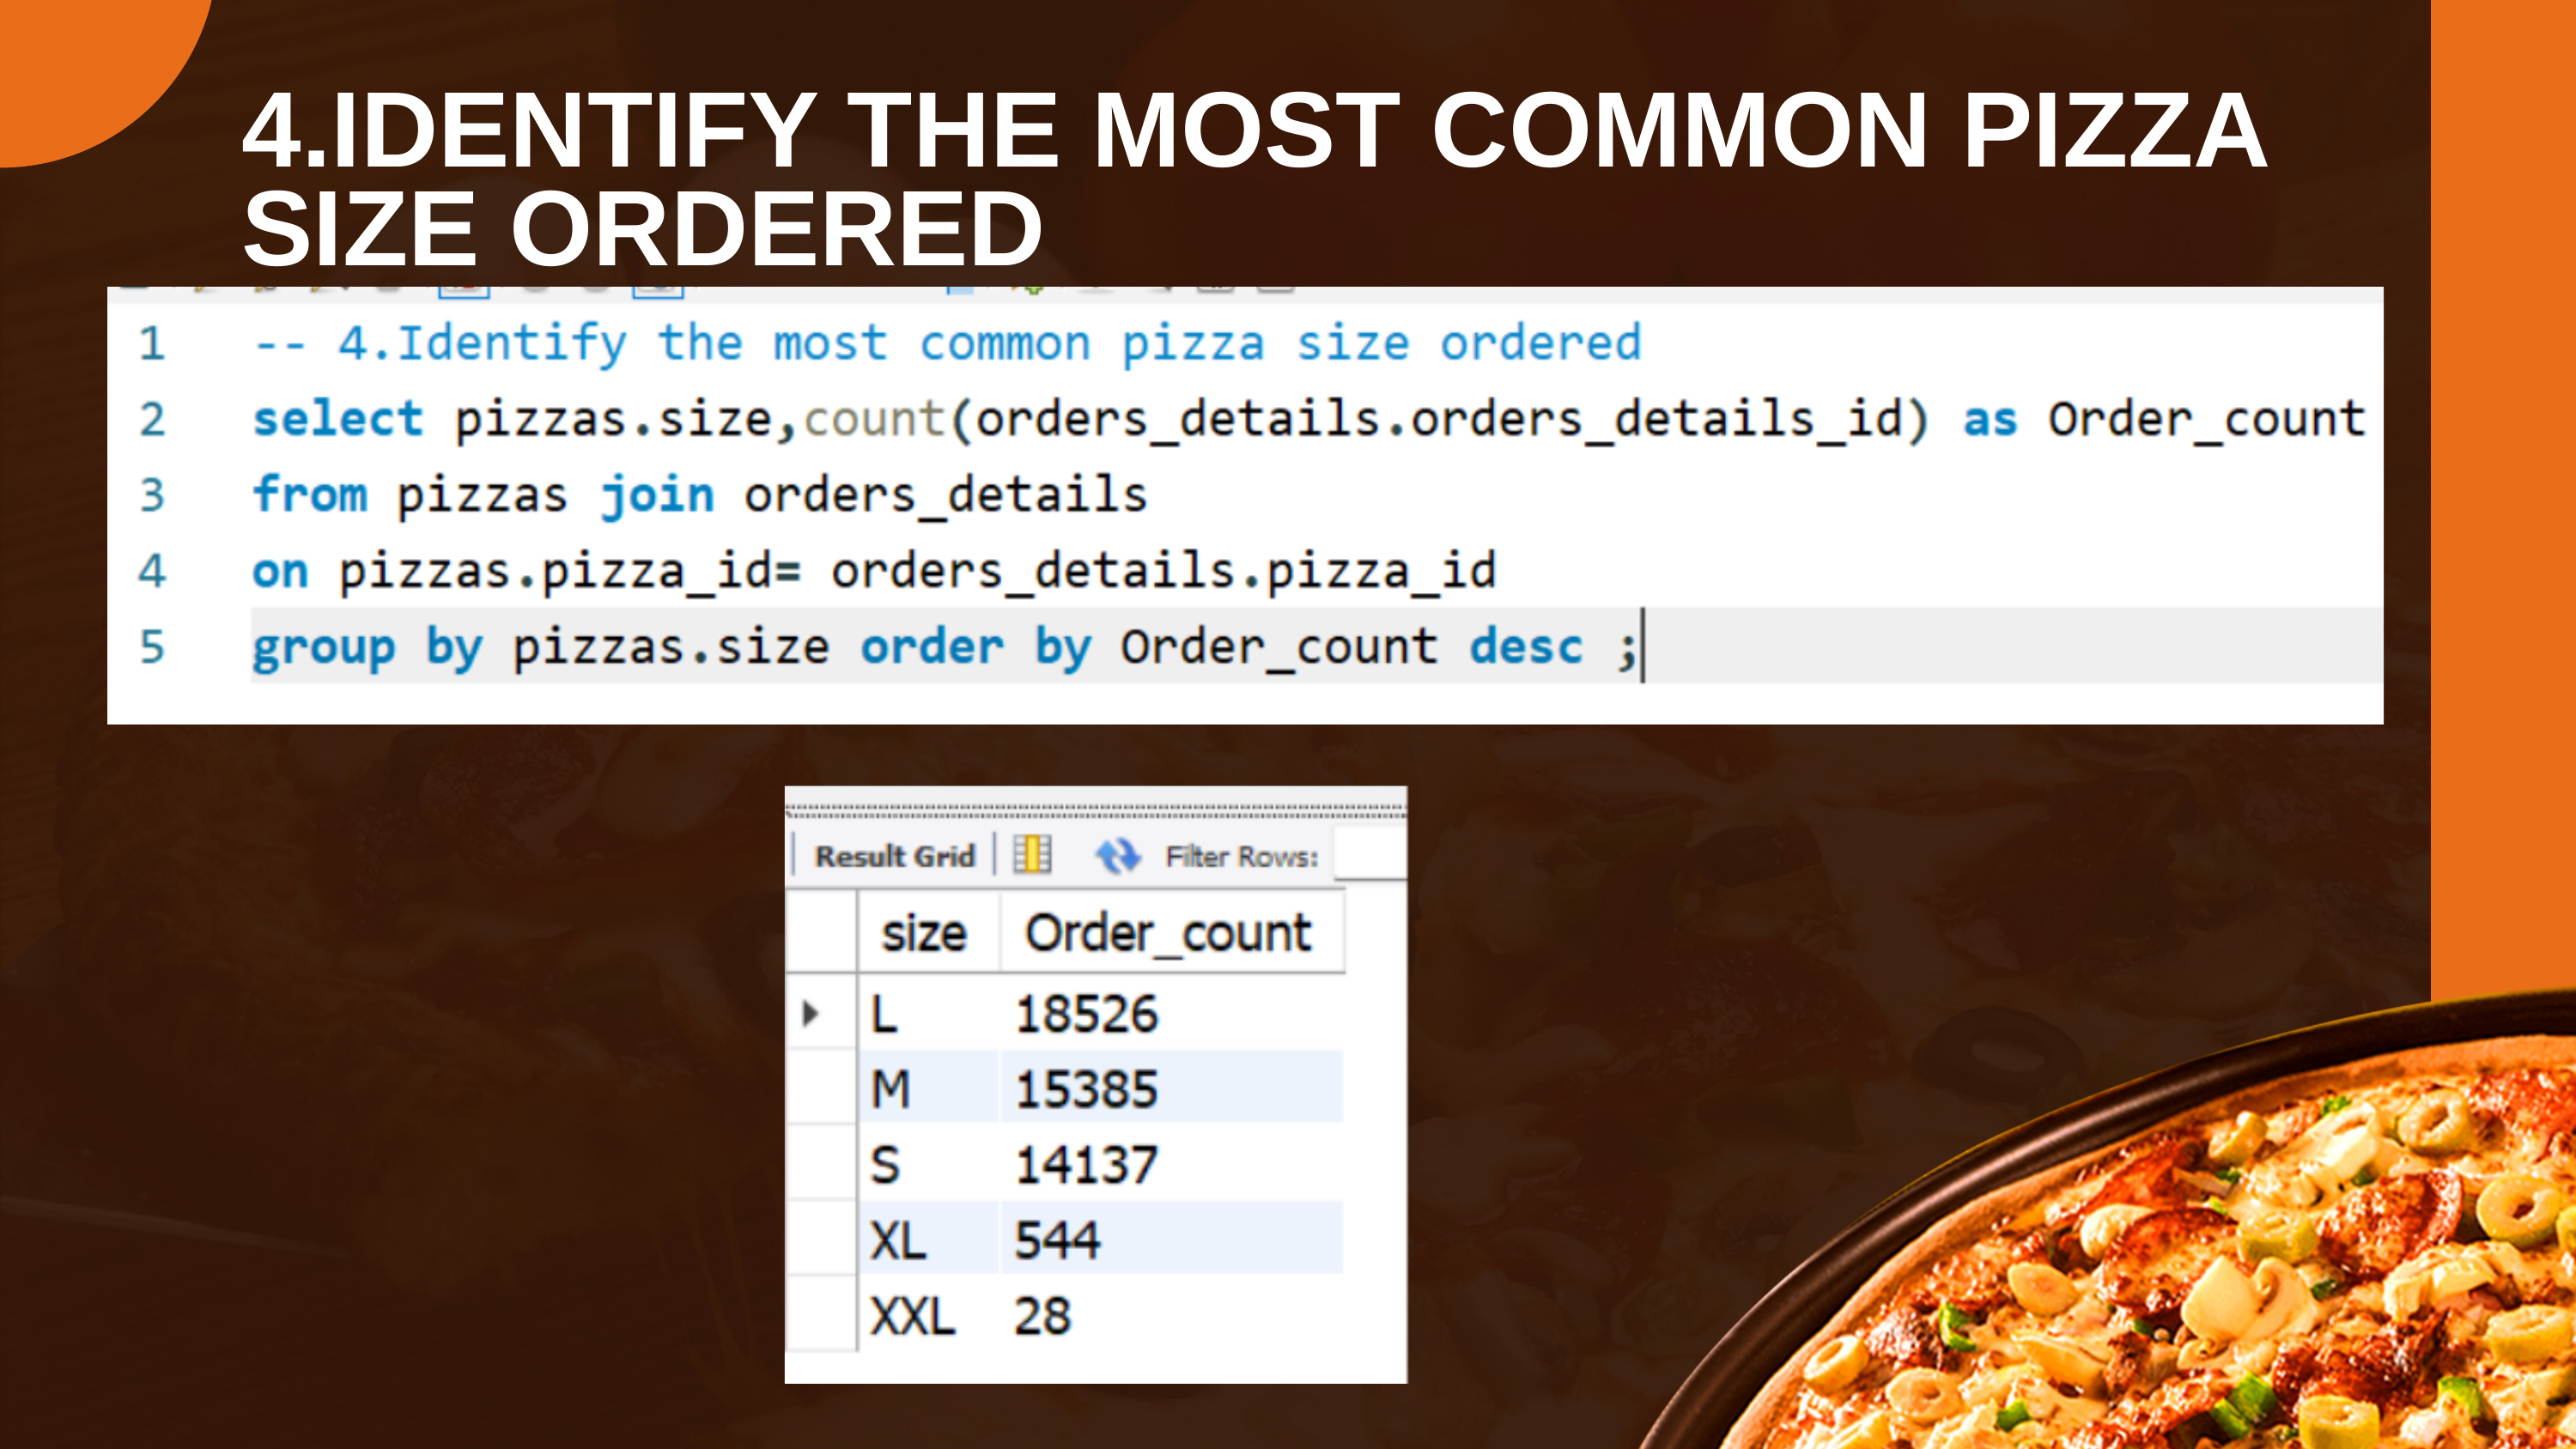

4.IDENTIFY THE MOST COMMON PIZZA SIZE ORDERED